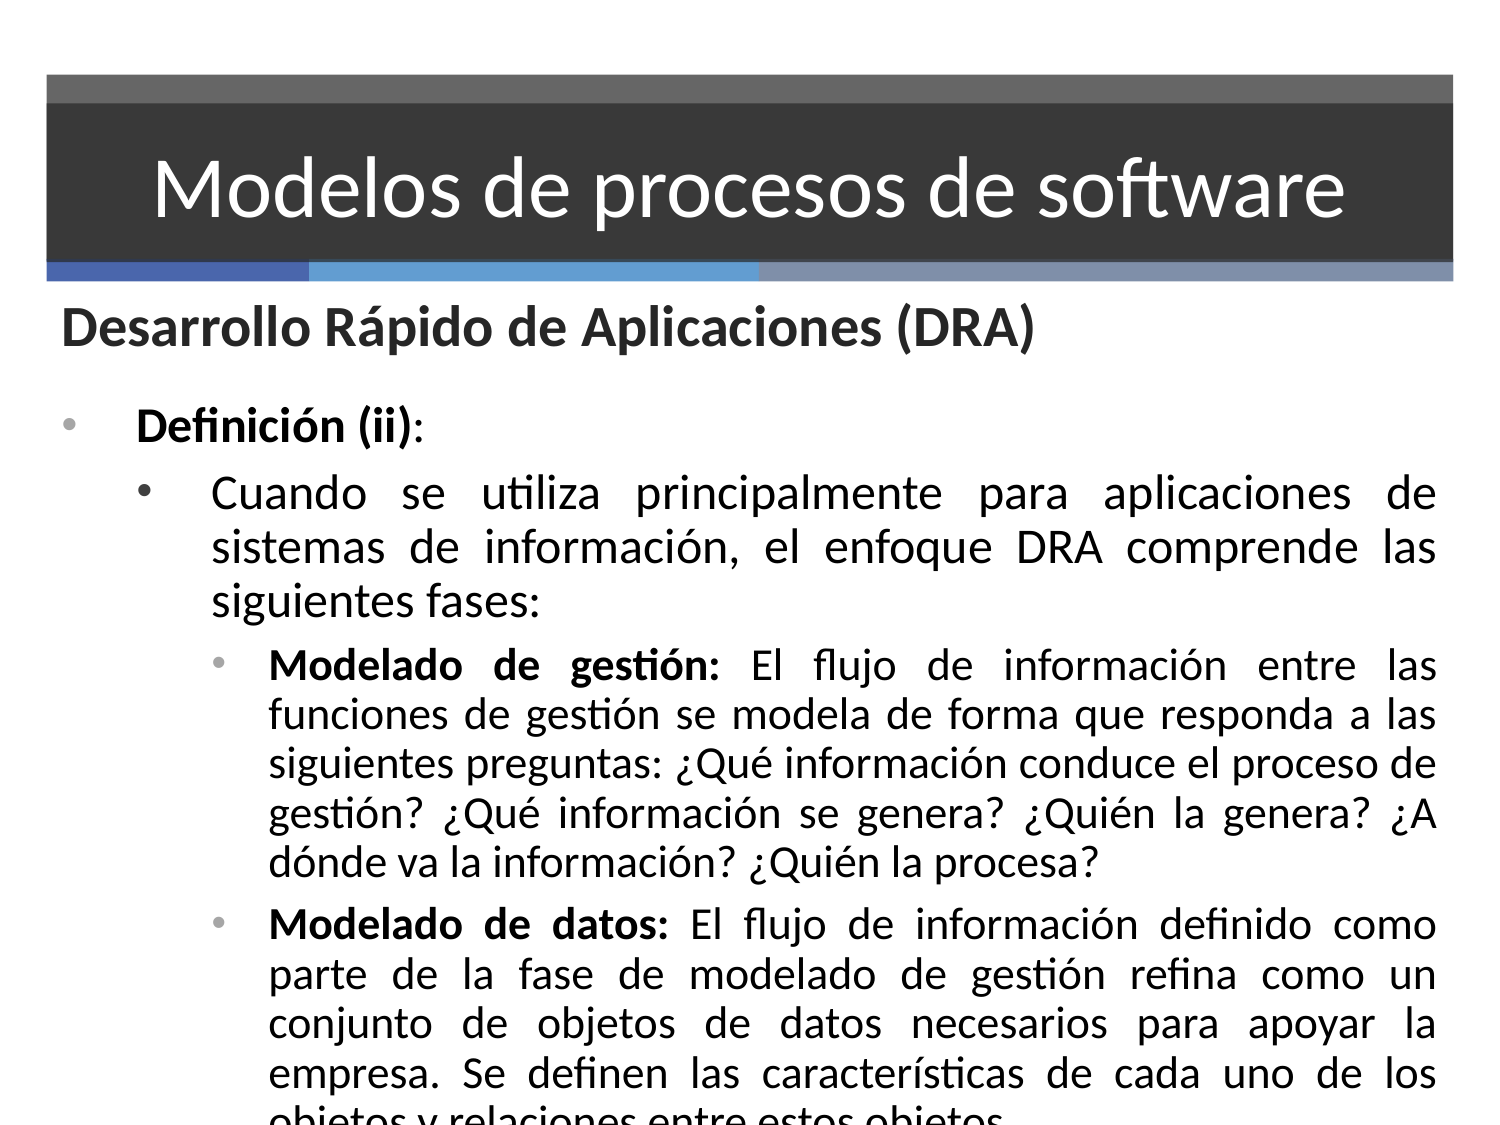

# Modelos de procesos de software
Desarrollo Rápido de Aplicaciones (DRA)
Definición (ii):
Cuando se utiliza principalmente para aplicaciones de sistemas de información, el enfoque DRA comprende las siguientes fases:
Modelado de gestión: El flujo de información entre las funciones de gestión se modela de forma que responda a las siguientes preguntas: ¿Qué información conduce el proceso de gestión? ¿Qué información se genera? ¿Quién la genera? ¿A dónde va la información? ¿Quién la procesa?
Modelado de datos: El flujo de información definido como parte de la fase de modelado de gestión refina como un conjunto de objetos de datos necesarios para apoyar la empresa. Se definen las características de cada uno de los objetos y relaciones entre estos objetos.